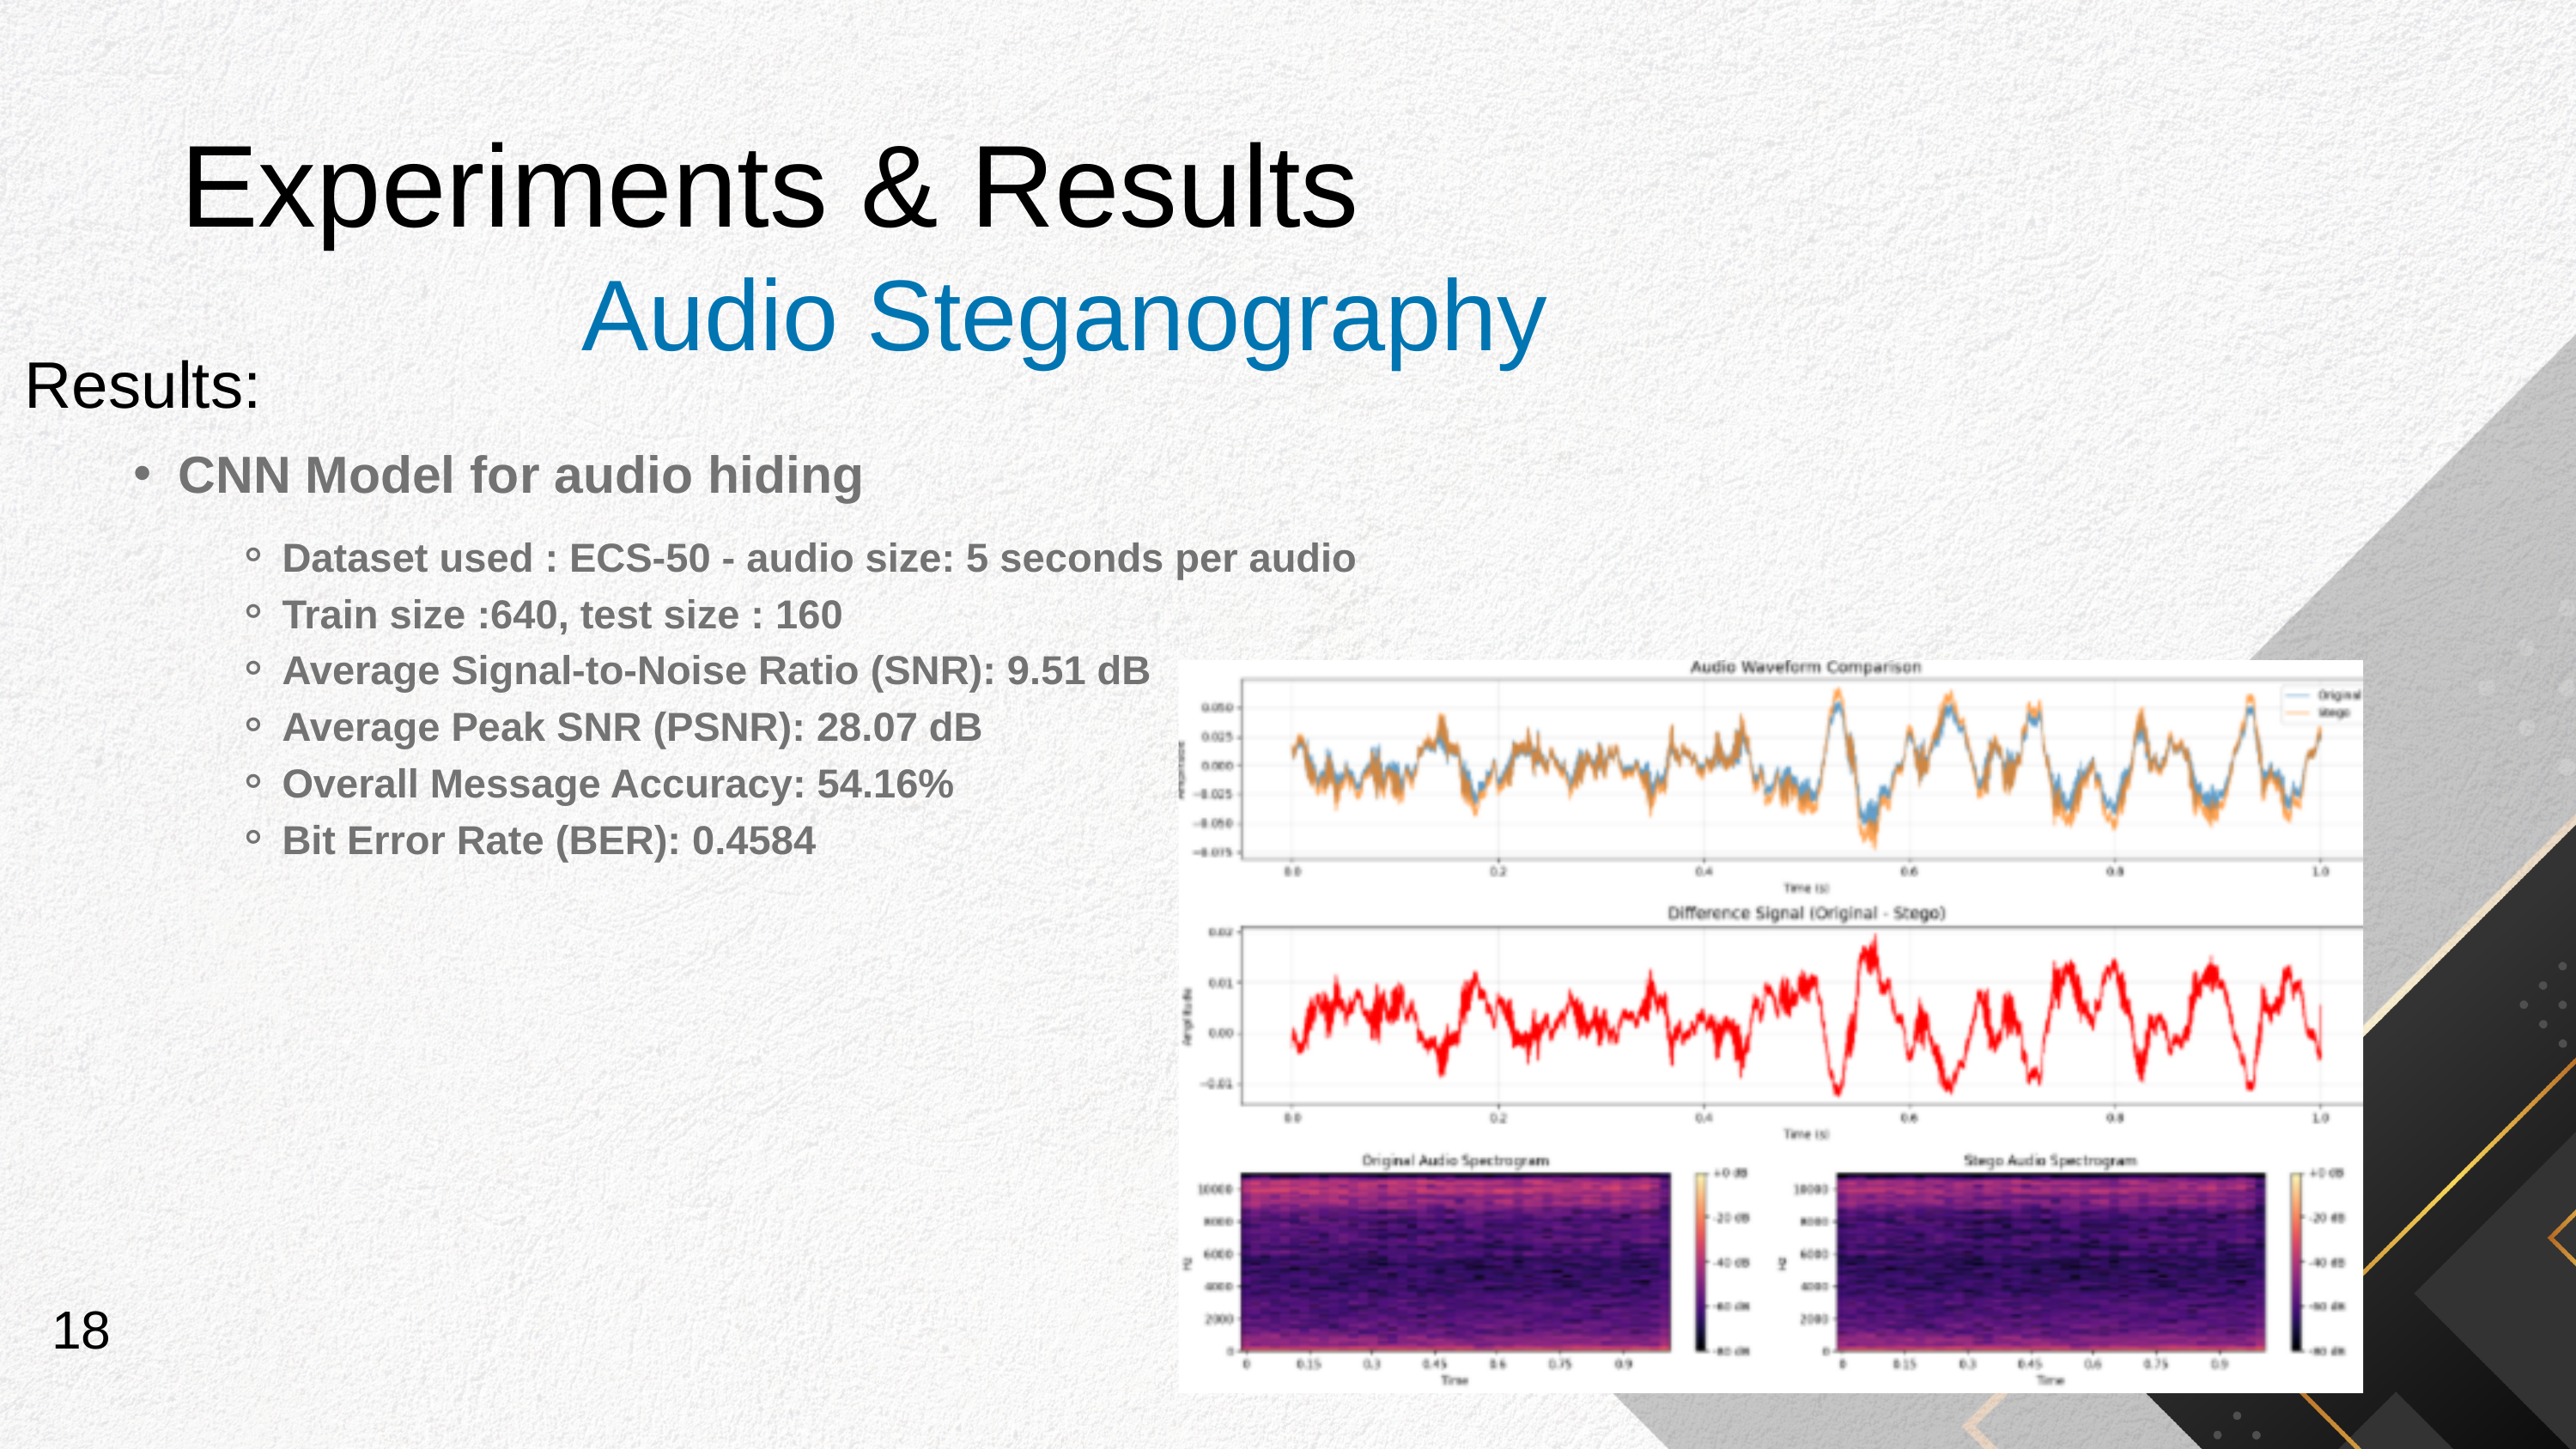

Experiments & Results

Audio Steganography

Results:
CNN Model for audio hiding
Dataset used : ECS-50 - audio size: 5 seconds per audio
Train size :640, test size : 160
Average Signal-to-Noise Ratio (SNR): 9.51 dB
Average Peak SNR (PSNR): 28.07 dB
Overall Message Accuracy: 54.16%
Bit Error Rate (BER): 0.4584

18